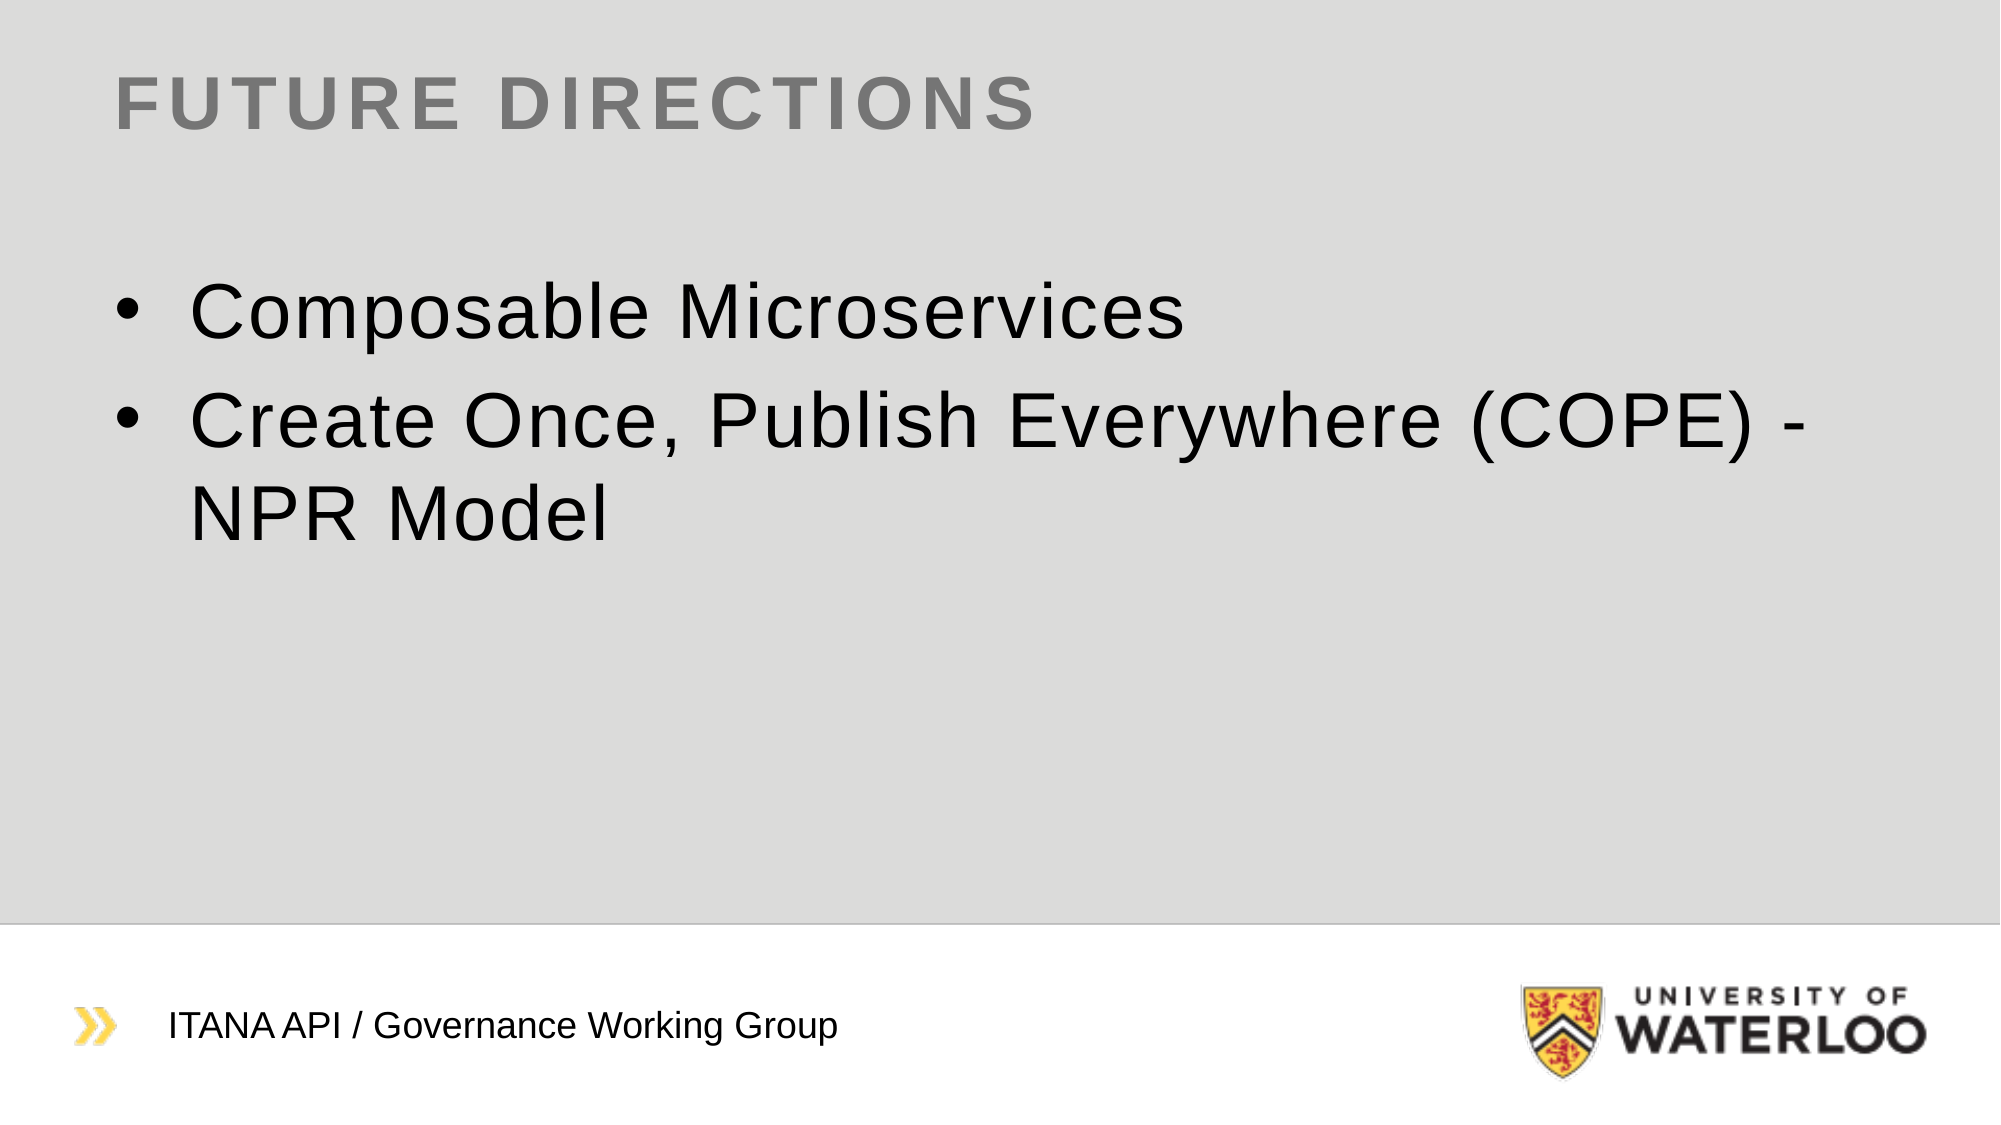

# Future Directions
Composable Microservices
Create Once, Publish Everywhere (COPE) - NPR Model